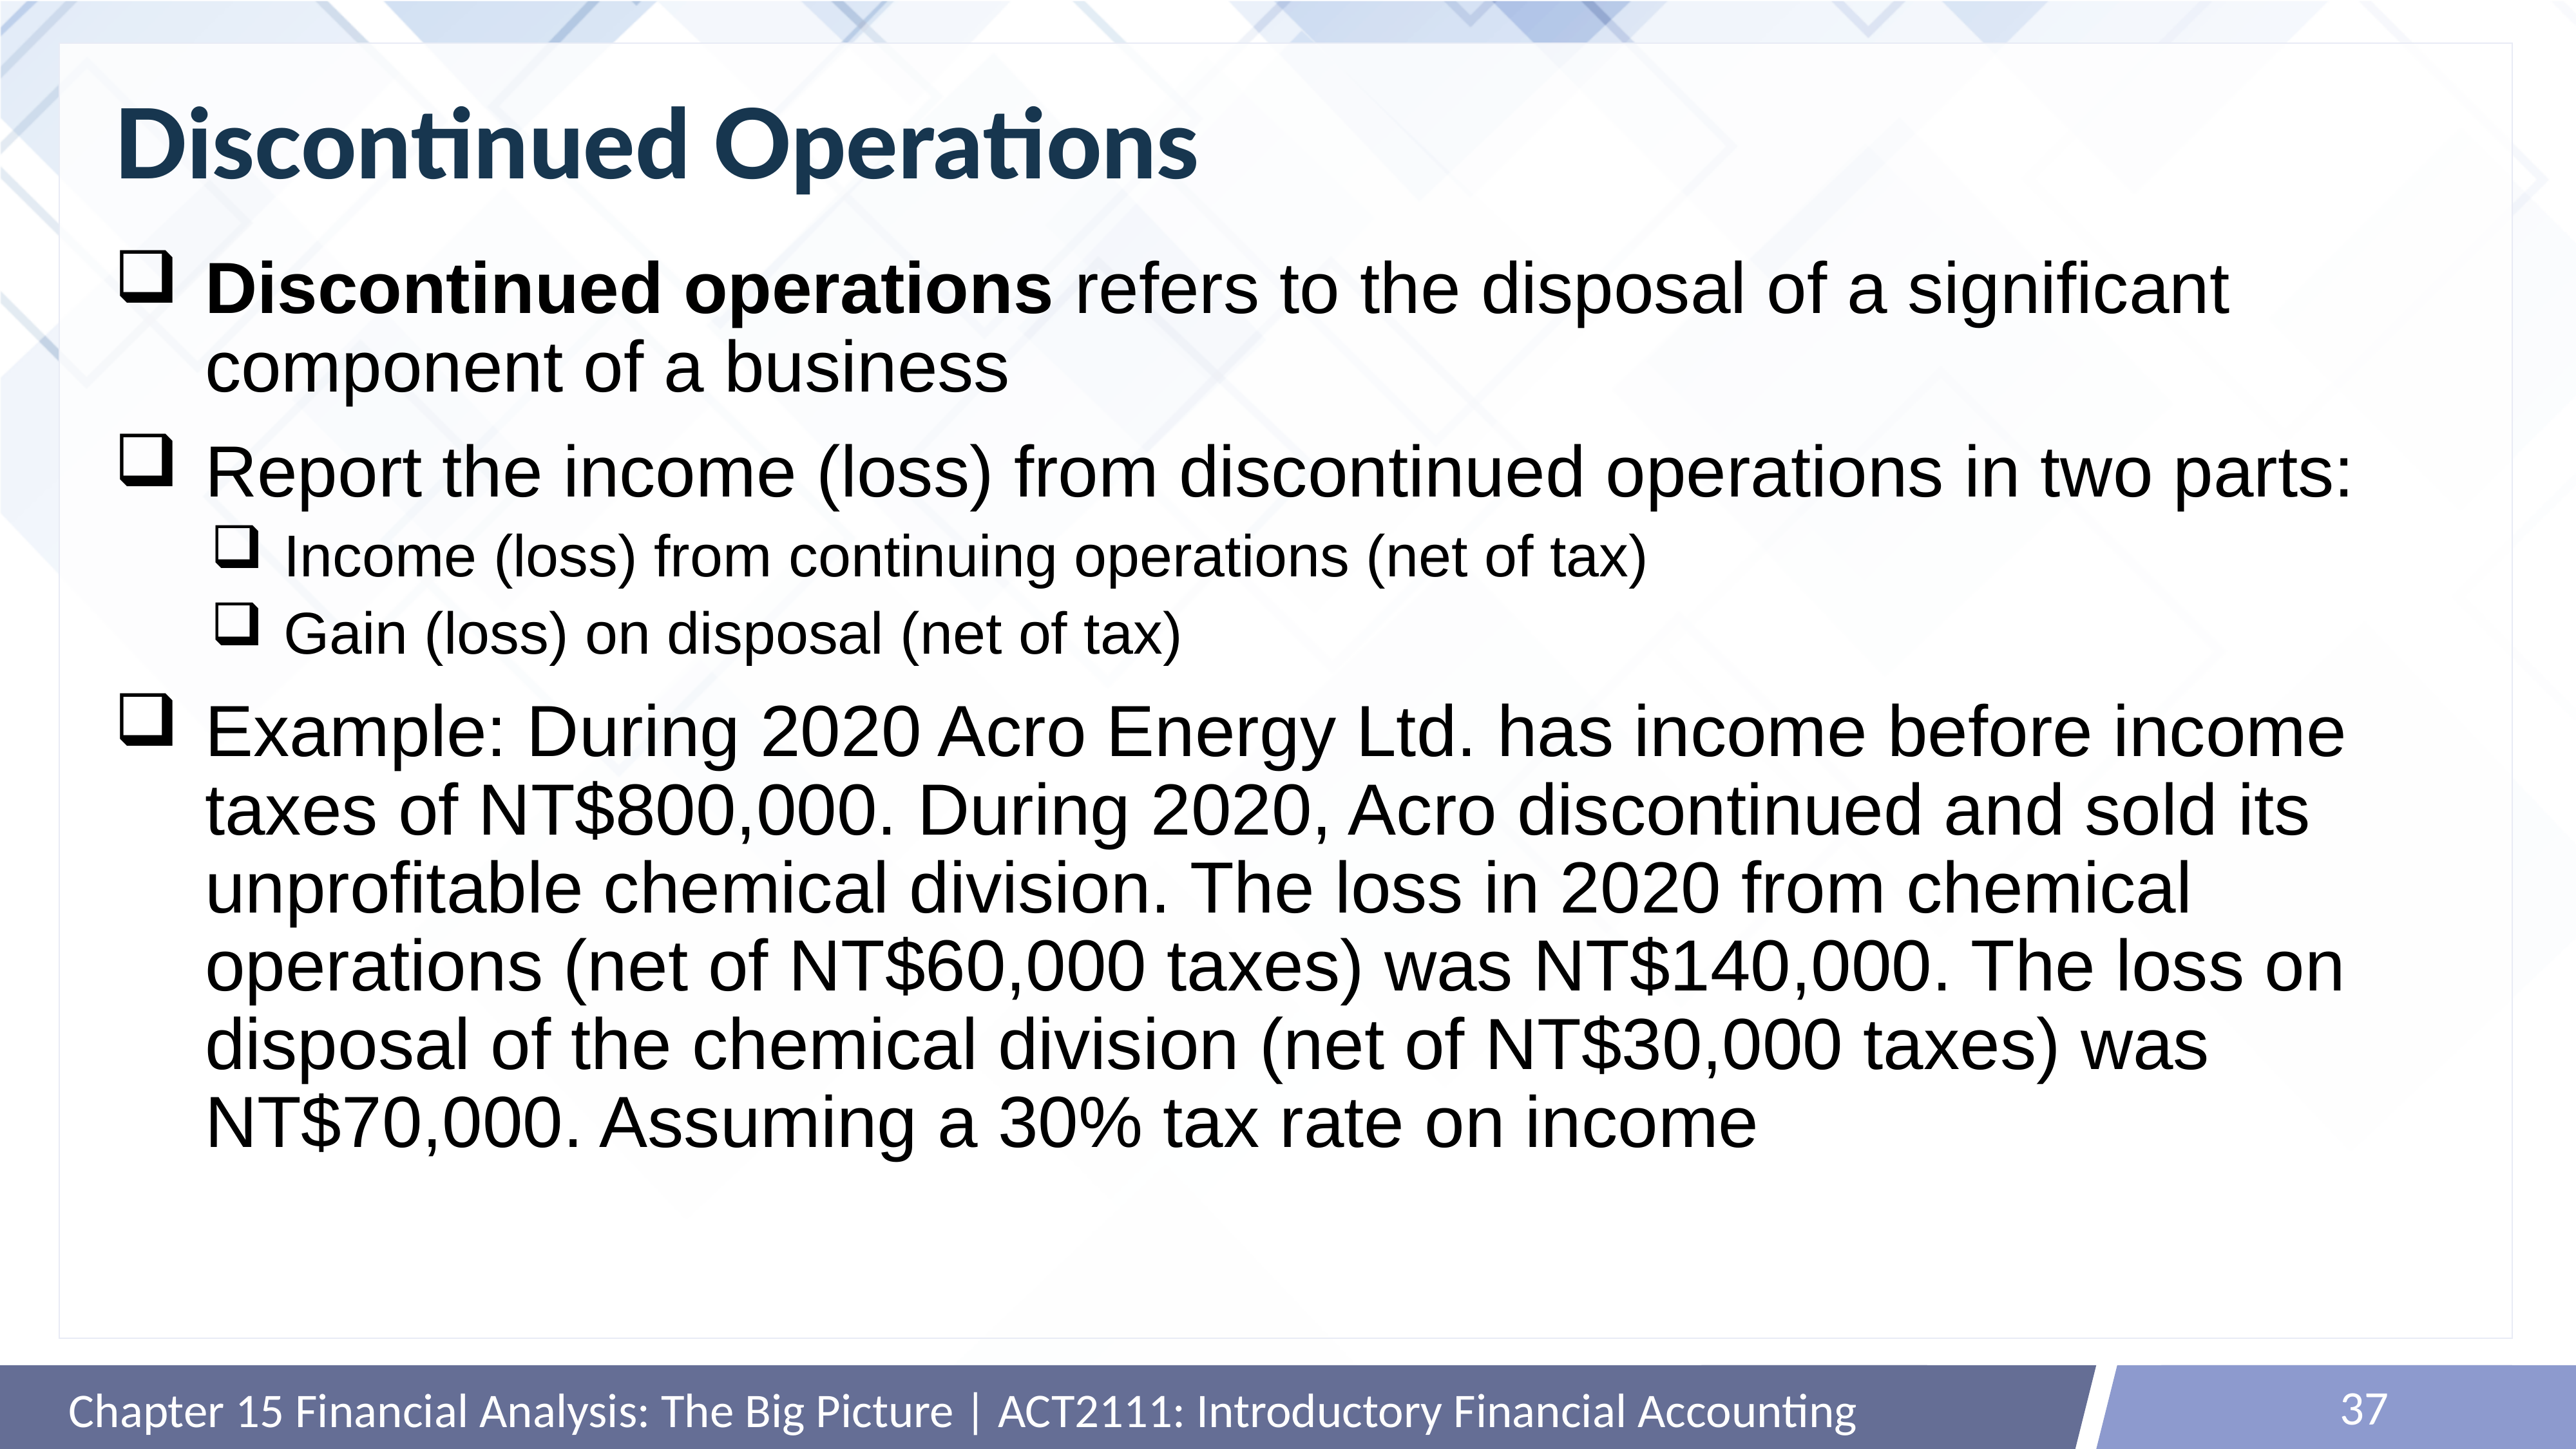

# Discontinued Operations
Discontinued operations refers to the disposal of a significant component of a business
Report the income (loss) from discontinued operations in two parts:
Income (loss) from continuing operations (net of tax)
Gain (loss) on disposal (net of tax)
Example: During 2020 Acro Energy Ltd. has income before income taxes of NT$800,000. During 2020, Acro discontinued and sold its unprofitable chemical division. The loss in 2020 from chemical operations (net of NT$60,000 taxes) was NT$140,000. The loss on disposal of the chemical division (net of NT$30,000 taxes) was NT$70,000. Assuming a 30% tax rate on income
37
Chapter 15 Financial Analysis: The Big Picture | ACT2111: Introductory Financial Accounting